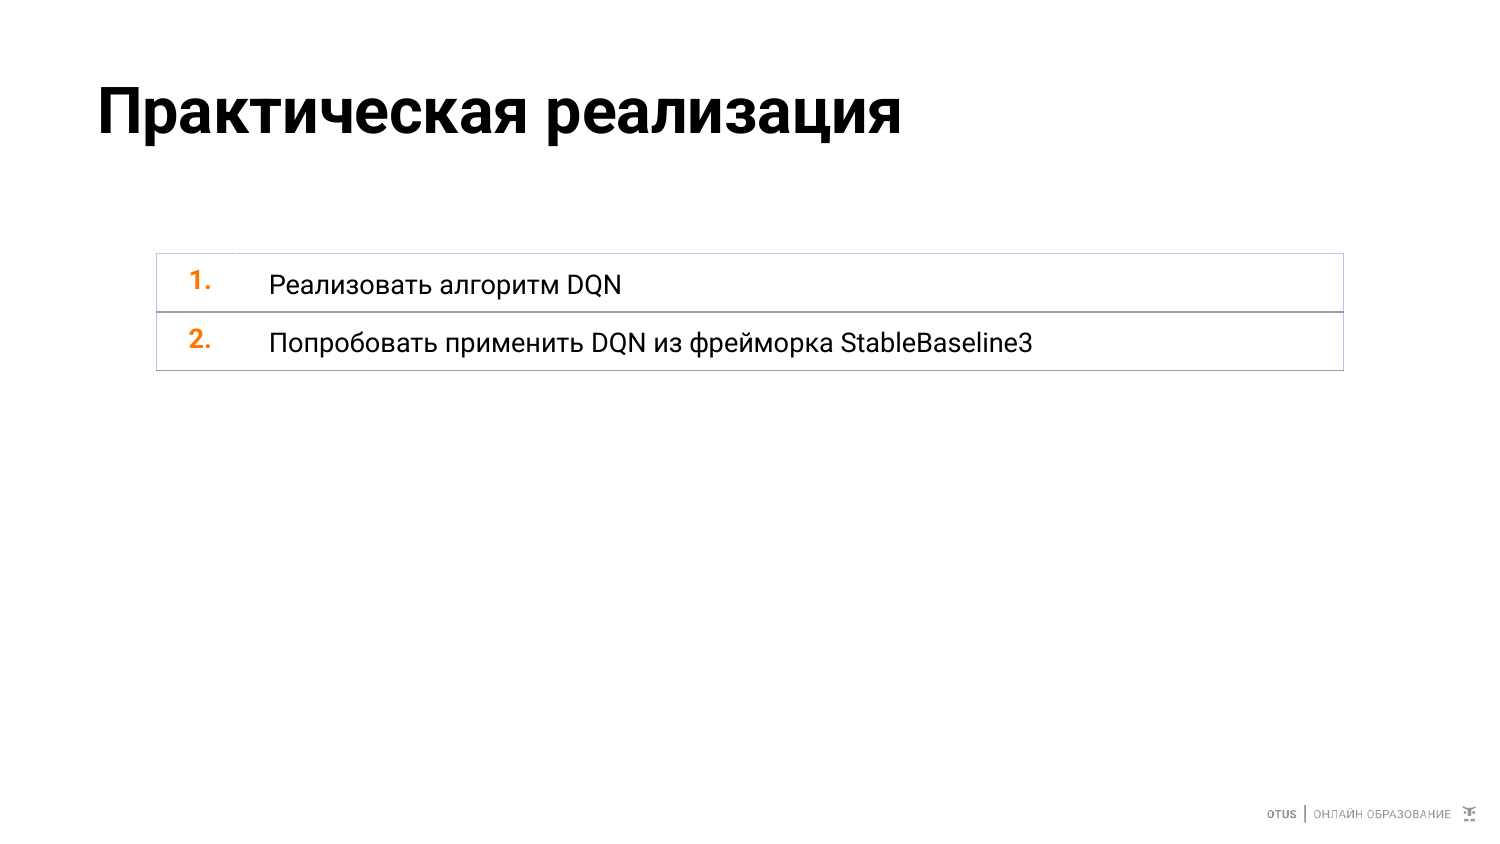

# Практическая реализация

| 1. | Реализовать алгоритм DQN |
| --- | --- |
| 2. | Попробовать применить DQN из фрейморка StableBaseline3 |